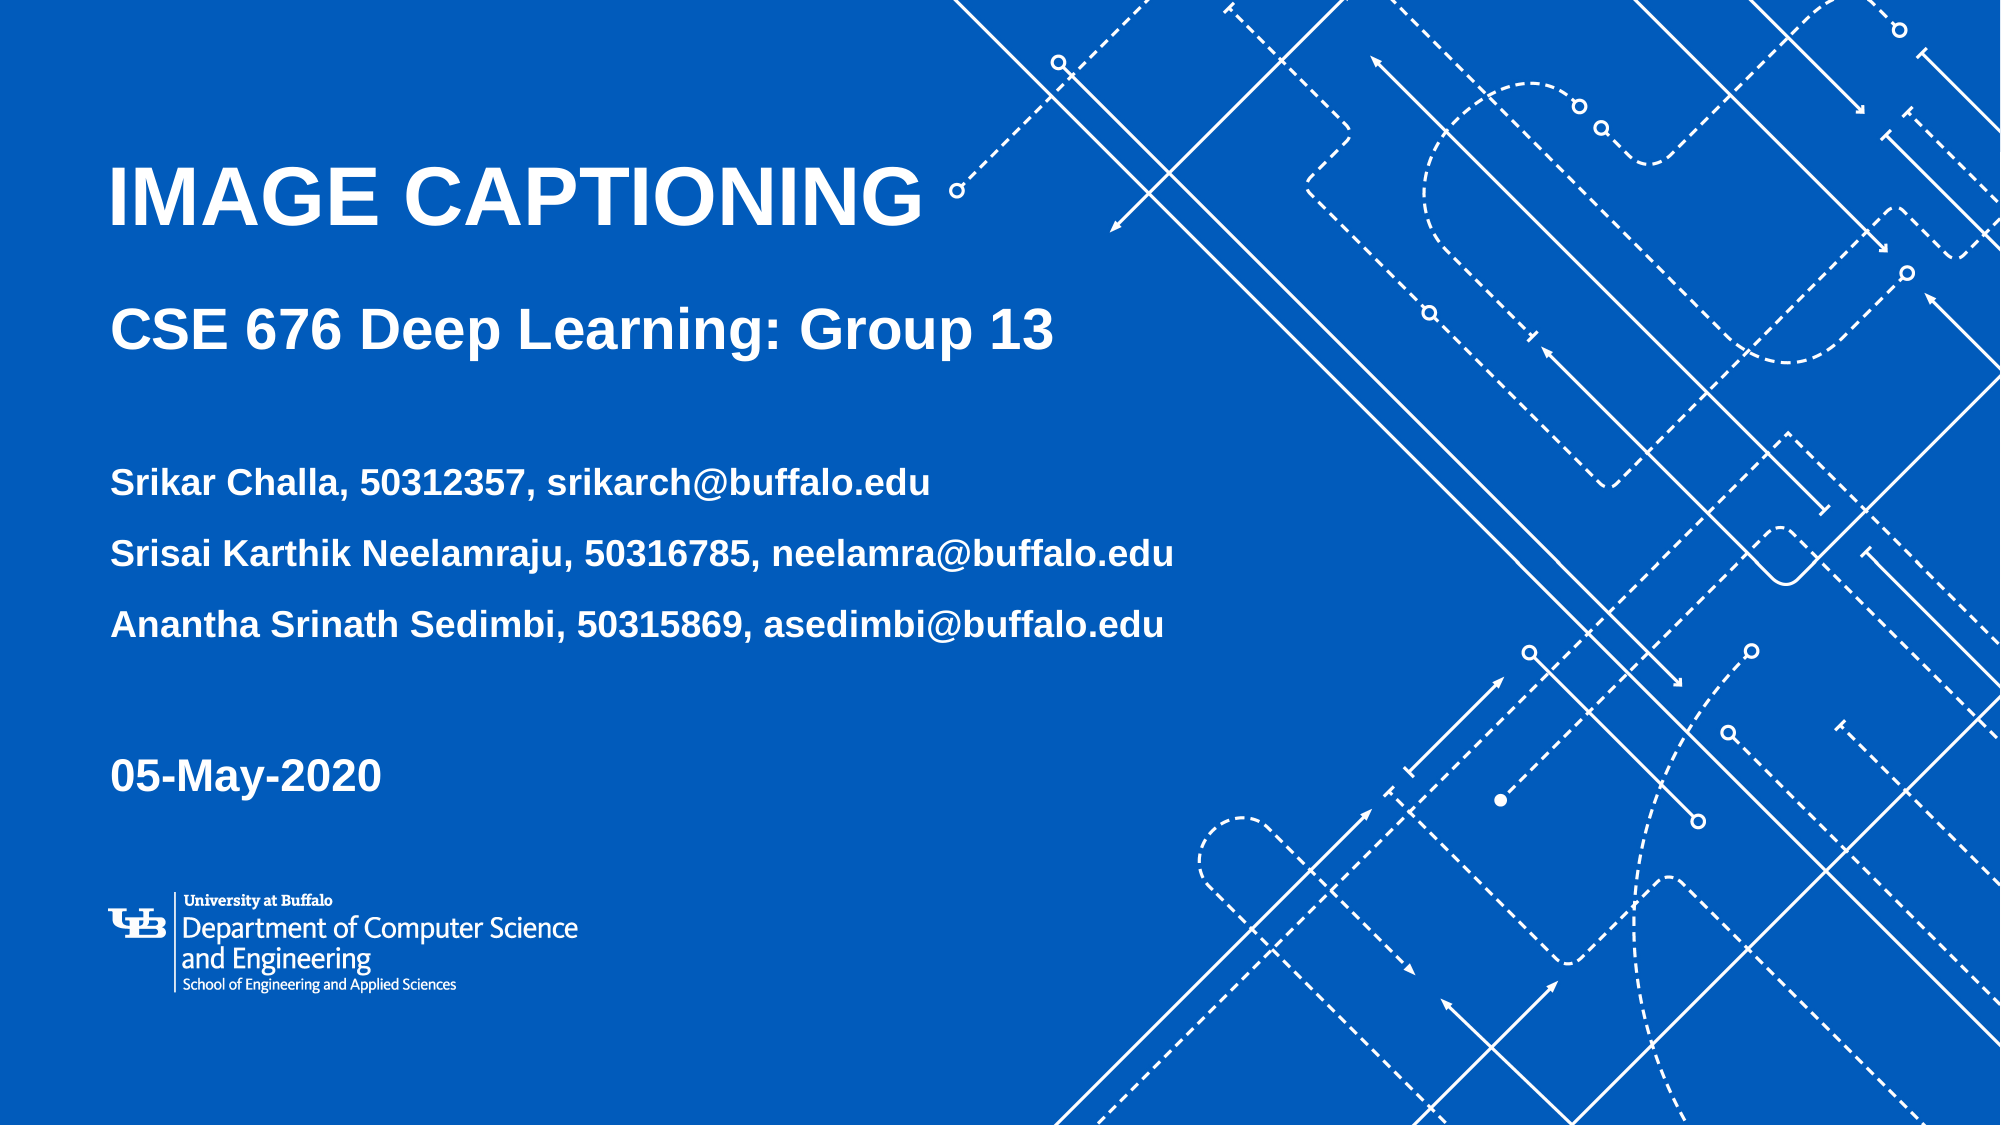

# IMAGE CAPTIONING
CSE 676 Deep Learning: Group 13

Srikar Challa, 50312357, srikarch@buffalo.edu
Srisai Karthik Neelamraju, 50316785, neelamra@buffalo.edu
Anantha Srinath Sedimbi, 50315869, asedimbi@buffalo.edu

05-May-2020